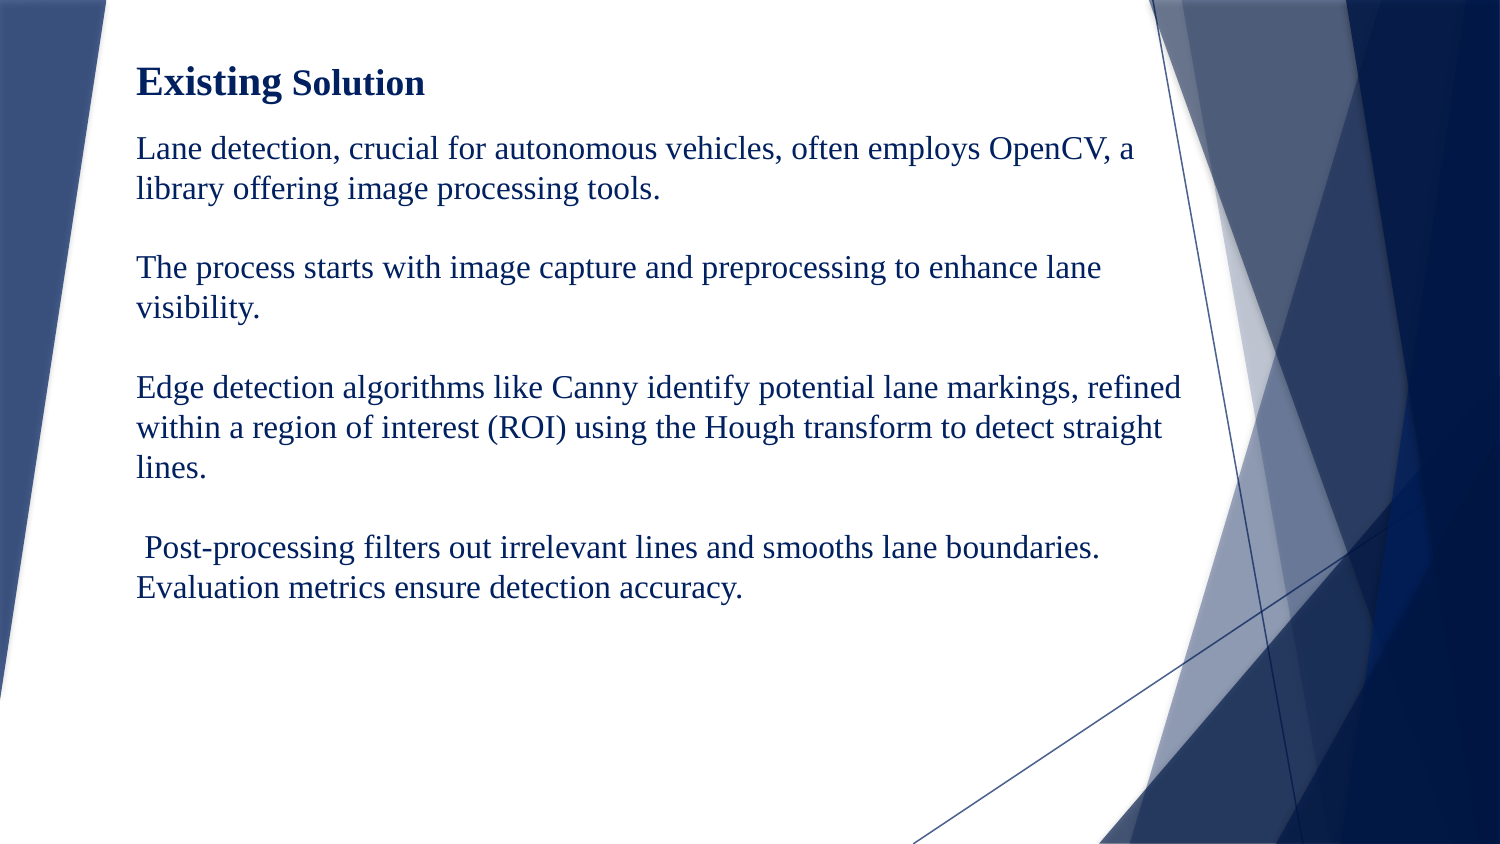

Existing Solution
Lane detection, crucial for autonomous vehicles, often employs OpenCV, a library offering image processing tools.

The process starts with image capture and preprocessing to enhance lane visibility.

Edge detection algorithms like Canny identify potential lane markings, refined within a region of interest (ROI) using the Hough transform to detect straight lines.

 Post-processing filters out irrelevant lines and smooths lane boundaries. Evaluation metrics ensure detection accuracy.